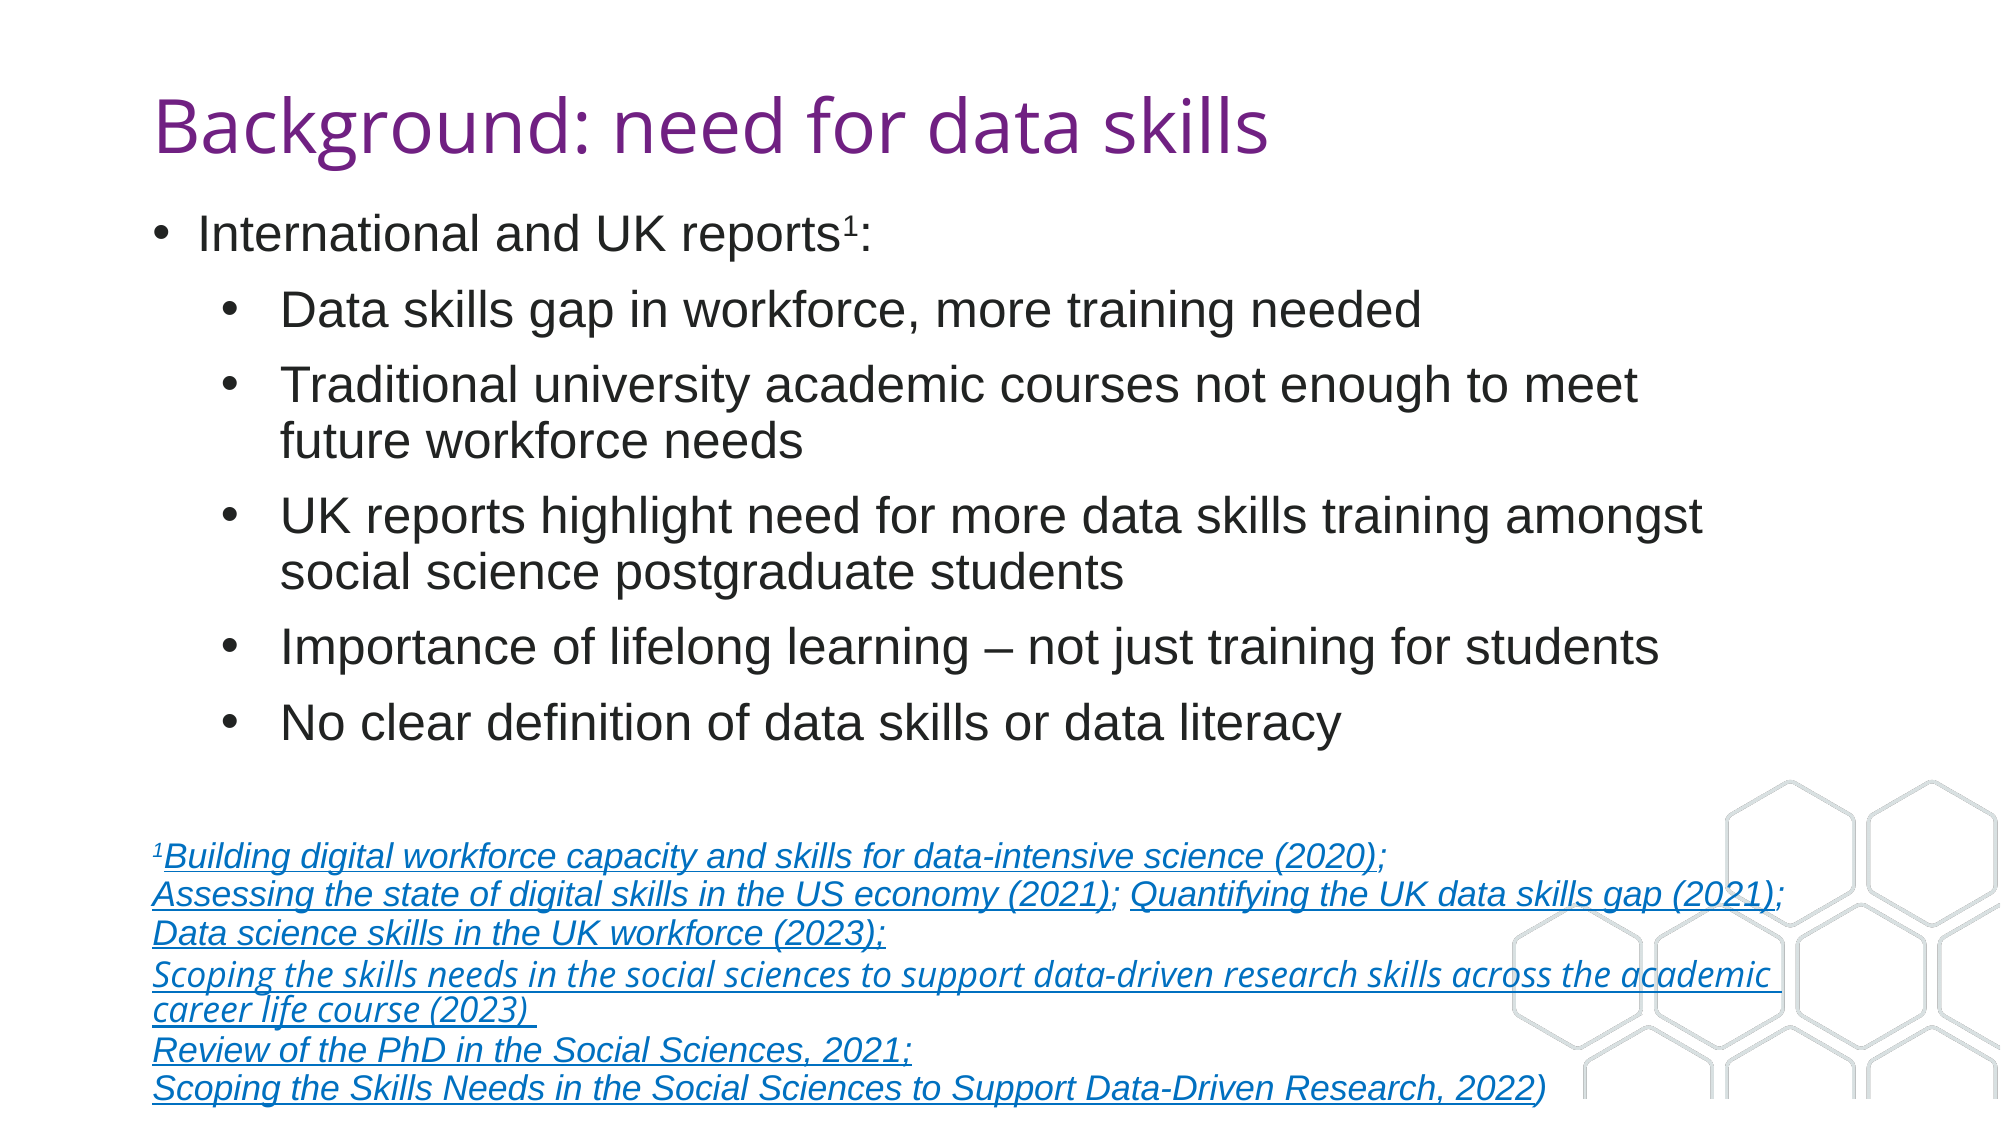

# Background: need for data skills
International and UK reports1:
Data skills gap in workforce, more training needed
Traditional university academic courses not enough to meet future workforce needs
UK reports highlight need for more data skills training amongst social science postgraduate students
Importance of lifelong learning – not just training for students
No clear definition of data skills or data literacy

1Building digital workforce capacity and skills for data-intensive science (2020); Assessing the state of digital skills in the US economy (2021); Quantifying the UK data skills gap (2021); Data science skills in the UK workforce (2023); Scoping the skills needs in the social sciences to support data-driven research skills across the academic career life course (2023) Review of the PhD in the Social Sciences, 2021; Scoping the Skills Needs in the Social Sciences to Support Data-Driven Research, 2022)